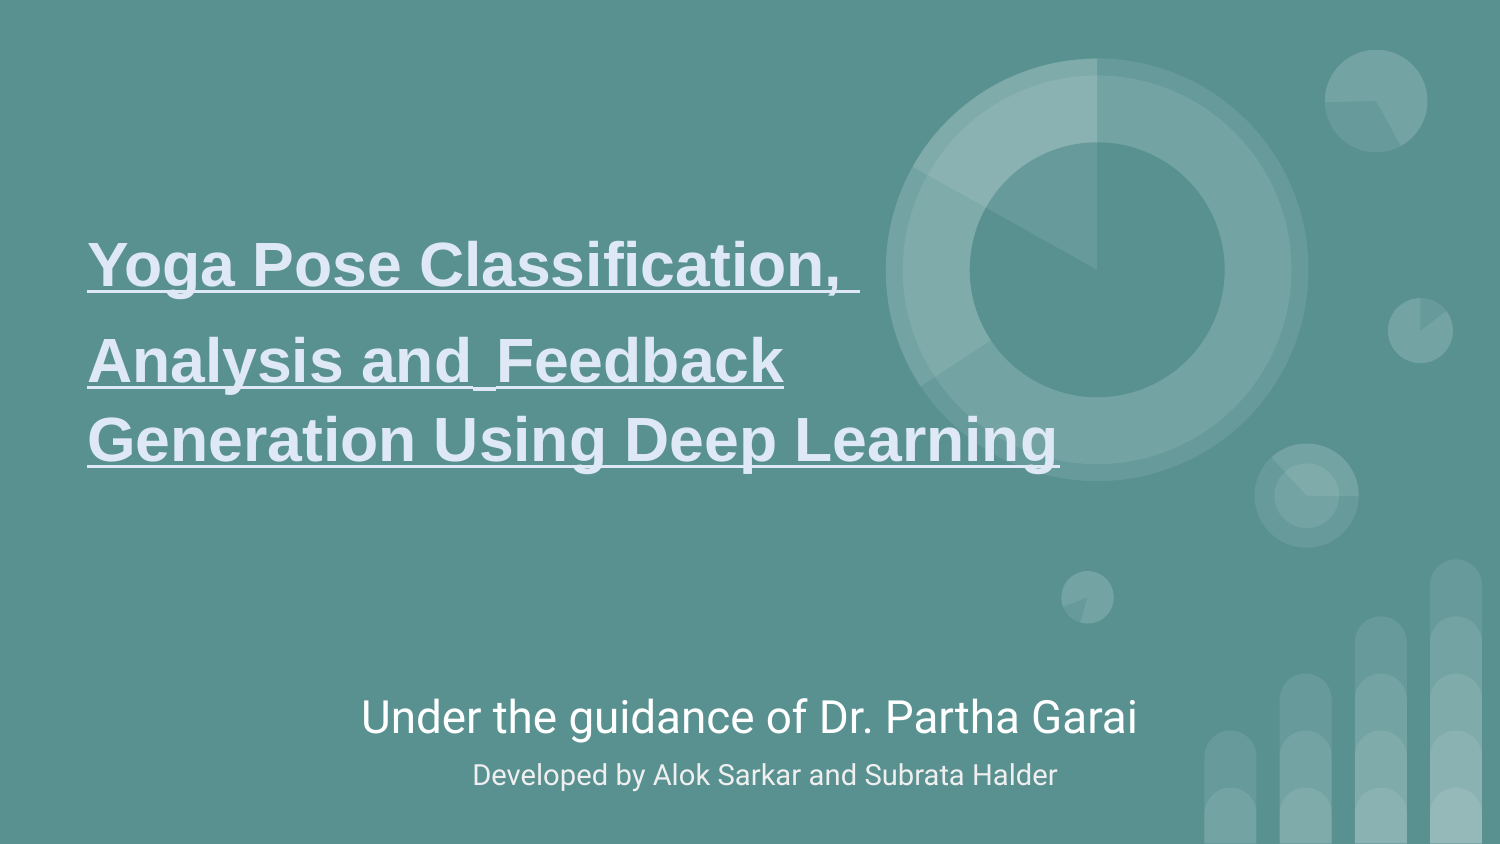

# Yoga Pose Classification,
Analysis and Feedback
Generation Using Deep Learning
Under the guidance of Dr. Partha Garai
Developed by Alok Sarkar and Subrata Halder